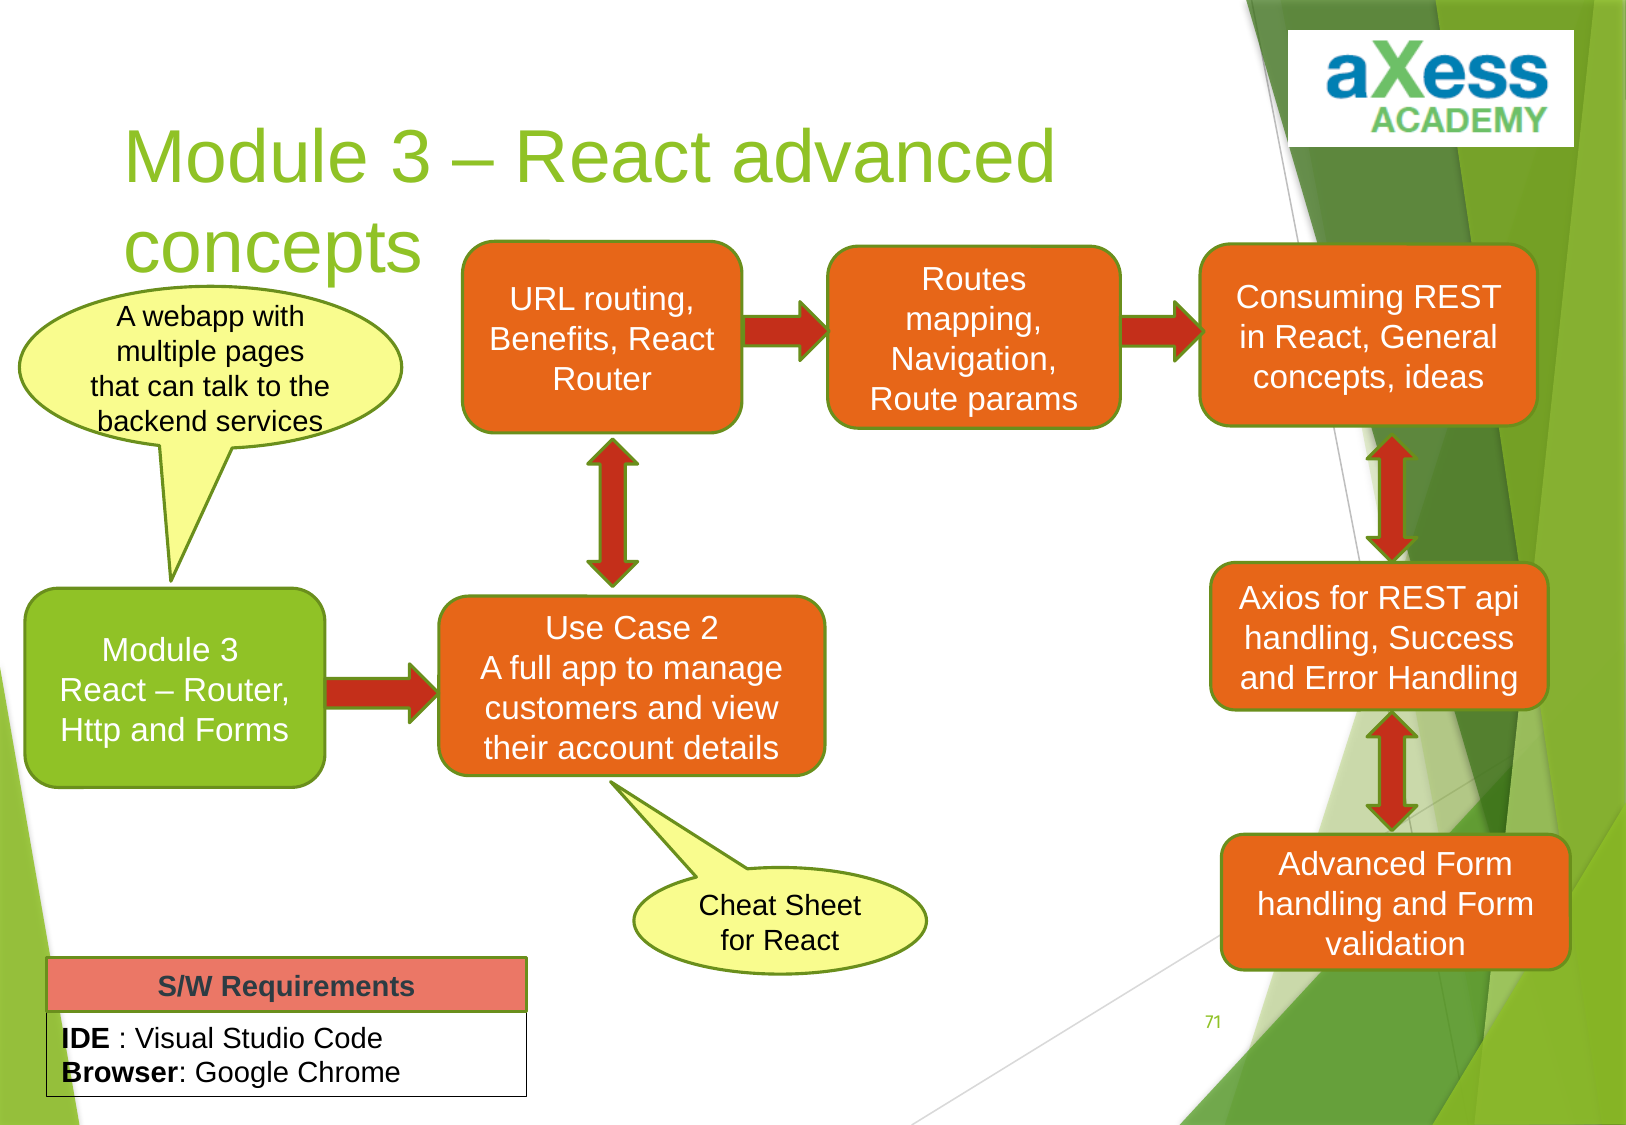

# Module 3 – React advanced concepts
2
Module 3
React – Router, Http and Forms
URL routing, Benefits, React Router

Consuming REST in React, General concepts, ideas

Routes mapping, Navigation, Route params

A webapp with multiple pages that can talk to the backend services

Axios for REST api handling, Success and Error Handling

Use Case 2
A full app to manage customers and view their account details

Advanced Form handling and Form validation
Cheat Sheet for React
S/W Requirements
71
IDE : Visual Studio Code
Browser: Google Chrome